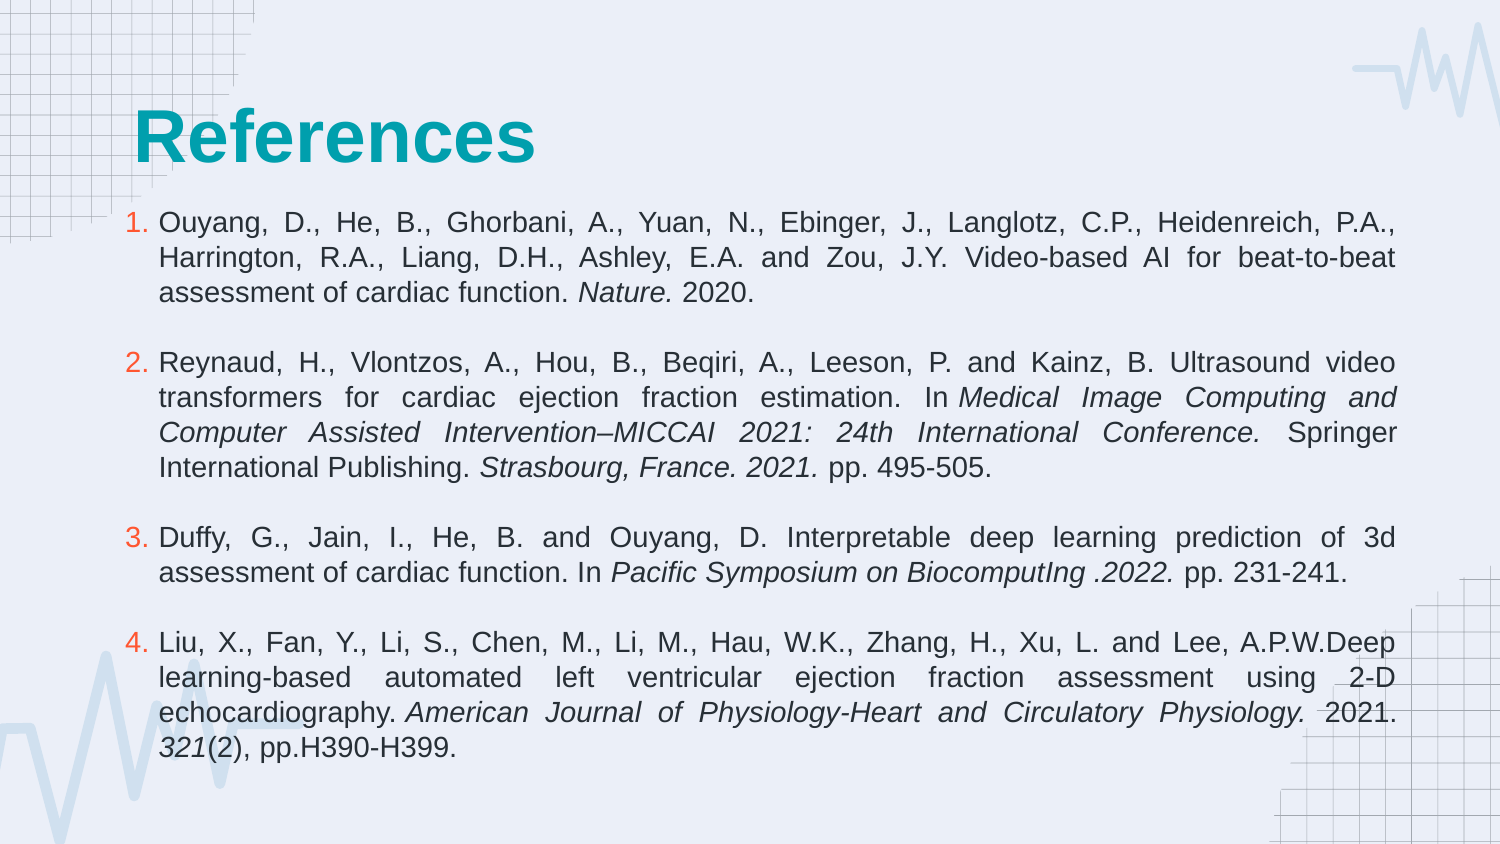

# References
Ouyang, D., He, B., Ghorbani, A., Yuan, N., Ebinger, J., Langlotz, C.P., Heidenreich, P.A., Harrington, R.A., Liang, D.H., Ashley, E.A. and Zou, J.Y. Video-based AI for beat-to-beat assessment of cardiac function. Nature. 2020.

Reynaud, H., Vlontzos, A., Hou, B., Beqiri, A., Leeson, P. and Kainz, B. Ultrasound video transformers for cardiac ejection fraction estimation. In Medical Image Computing and Computer Assisted Intervention–MICCAI 2021: 24th International Conference. Springer International Publishing. Strasbourg, France. 2021. pp. 495-505.

Duffy, G., Jain, I., He, B. and Ouyang, D. Interpretable deep learning prediction of 3d assessment of cardiac function. In Pacific Symposium on BiocomputIng .2022. pp. 231-241.

Liu, X., Fan, Y., Li, S., Chen, M., Li, M., Hau, W.K., Zhang, H., Xu, L. and Lee, A.P.W.Deep learning-based automated left ventricular ejection fraction assessment using 2-D echocardiography. American Journal of Physiology-Heart and Circulatory Physiology. 2021. 321(2), pp.H390-H399.